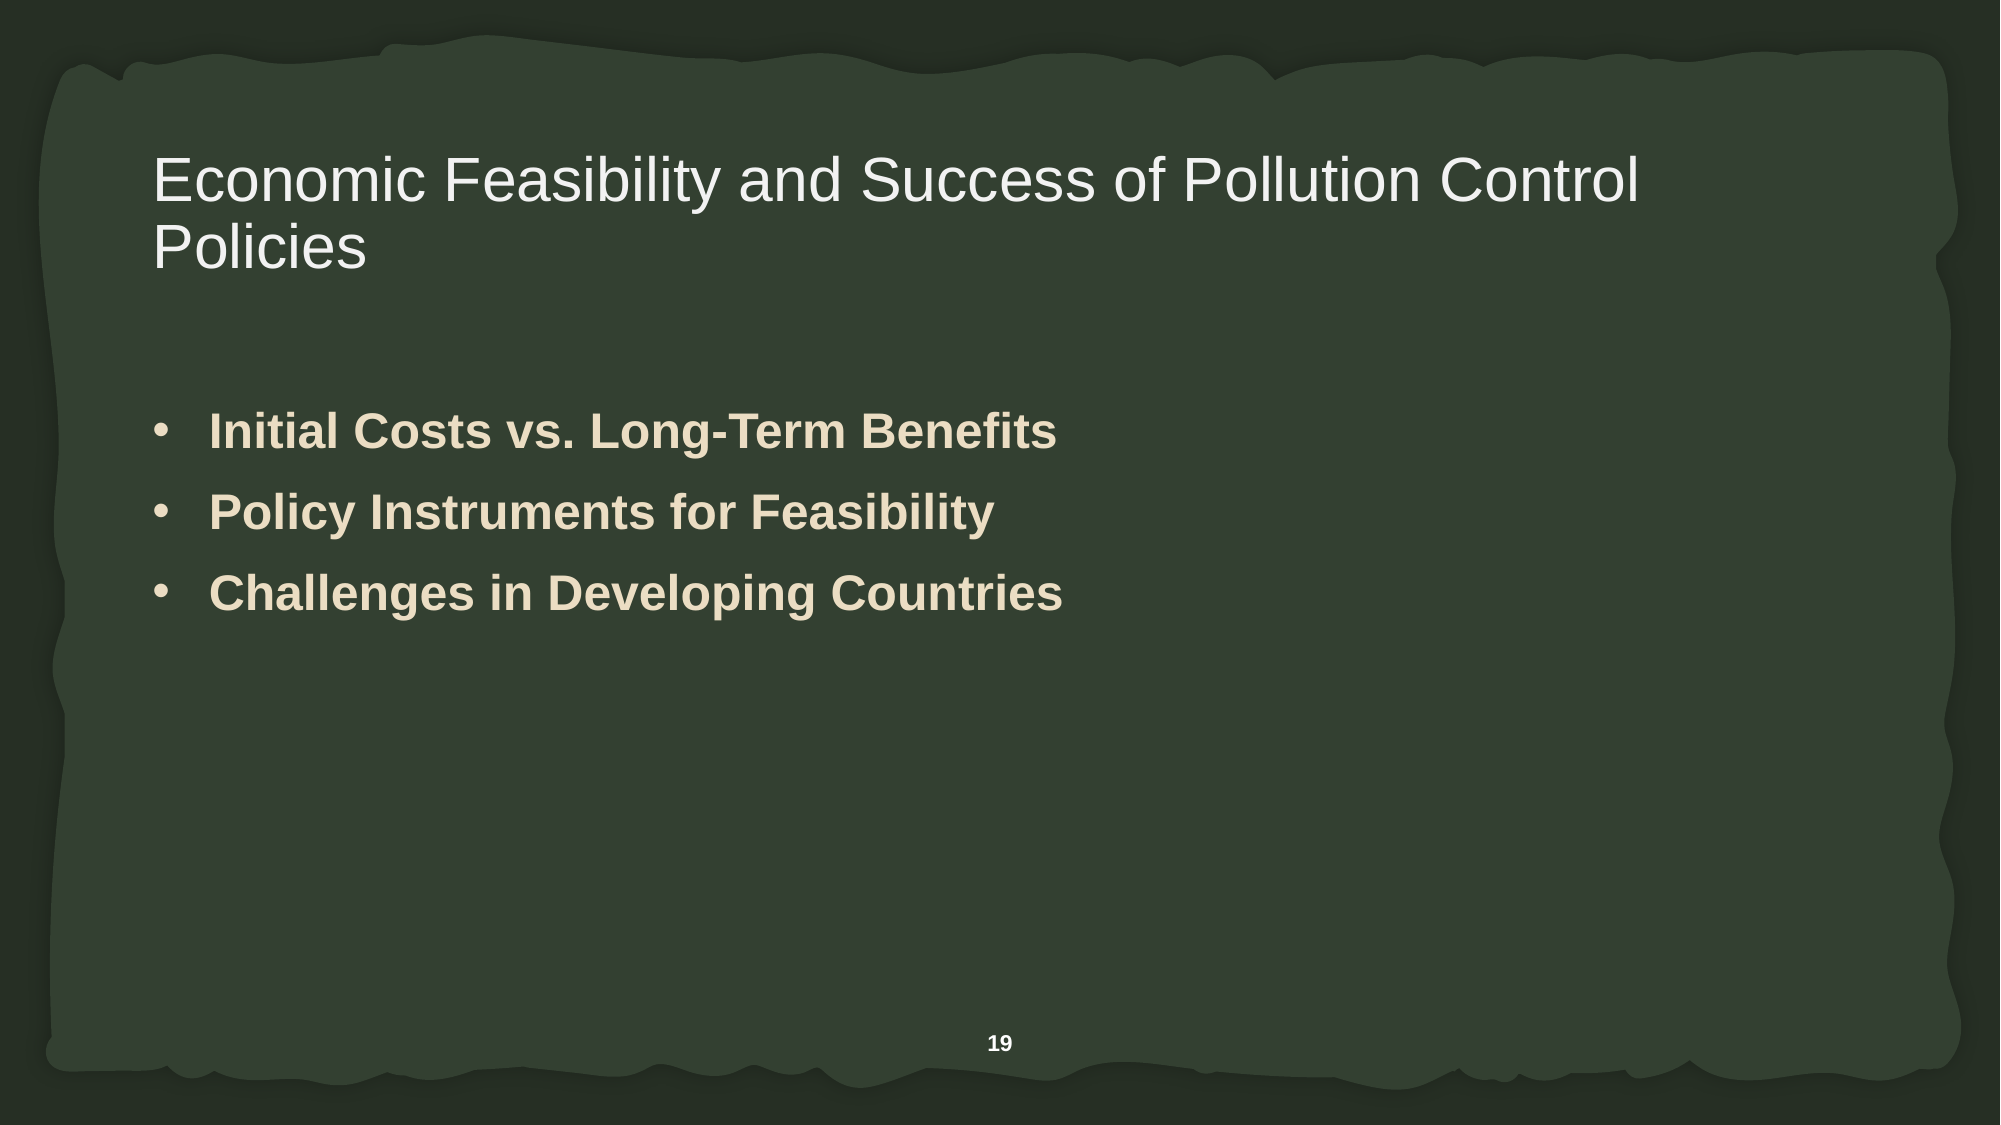

# Economic Feasibility and Success of Pollution Control Policies

Initial Costs vs. Long-Term Benefits
Policy Instruments for Feasibility
Challenges in Developing Countries

19